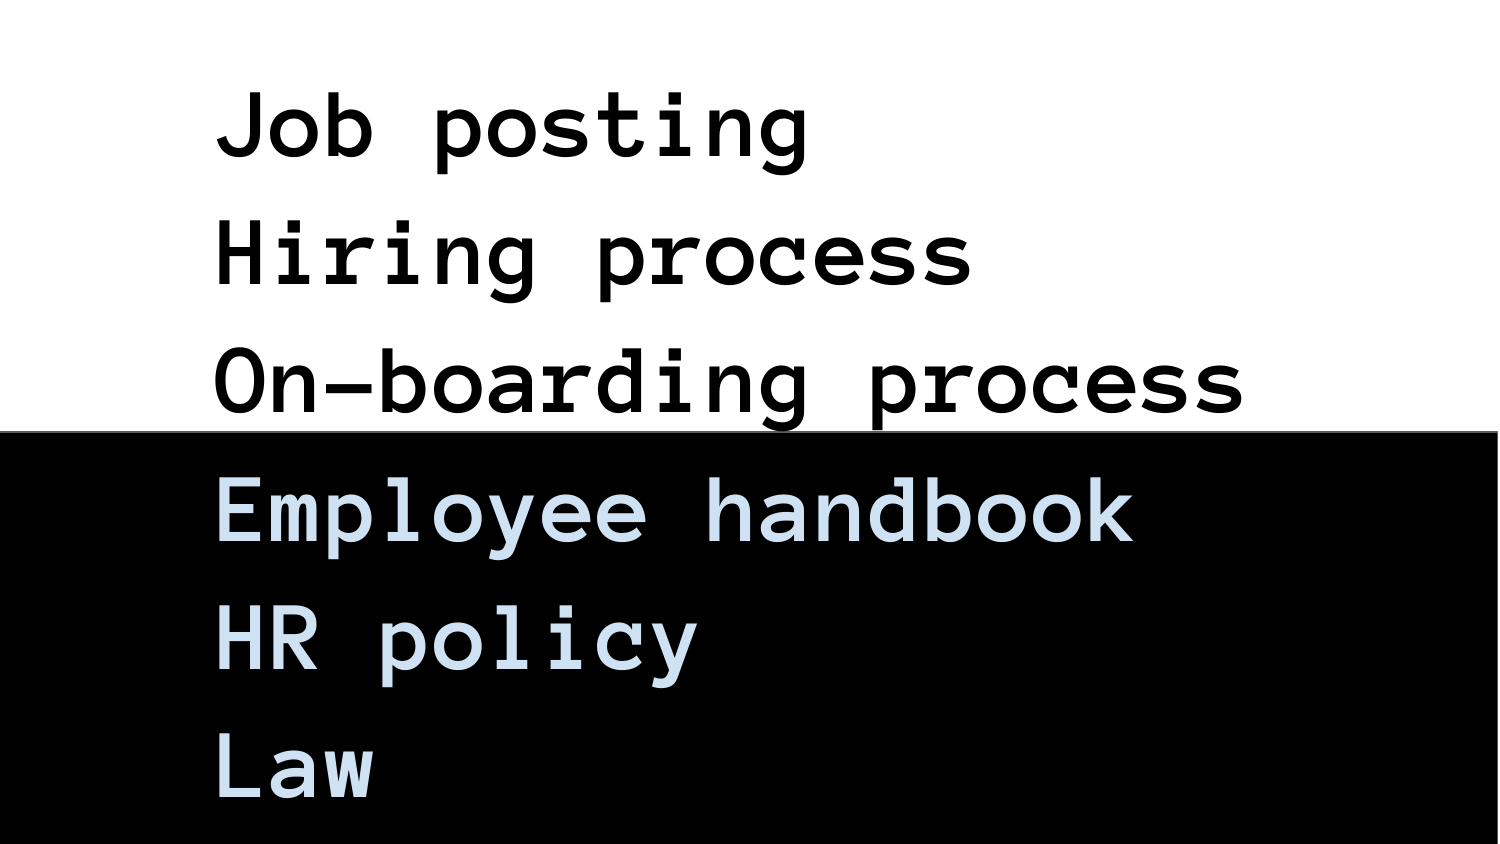

Job posting
Hiring process
On-boarding process
Employee handbook
HR policy
Law